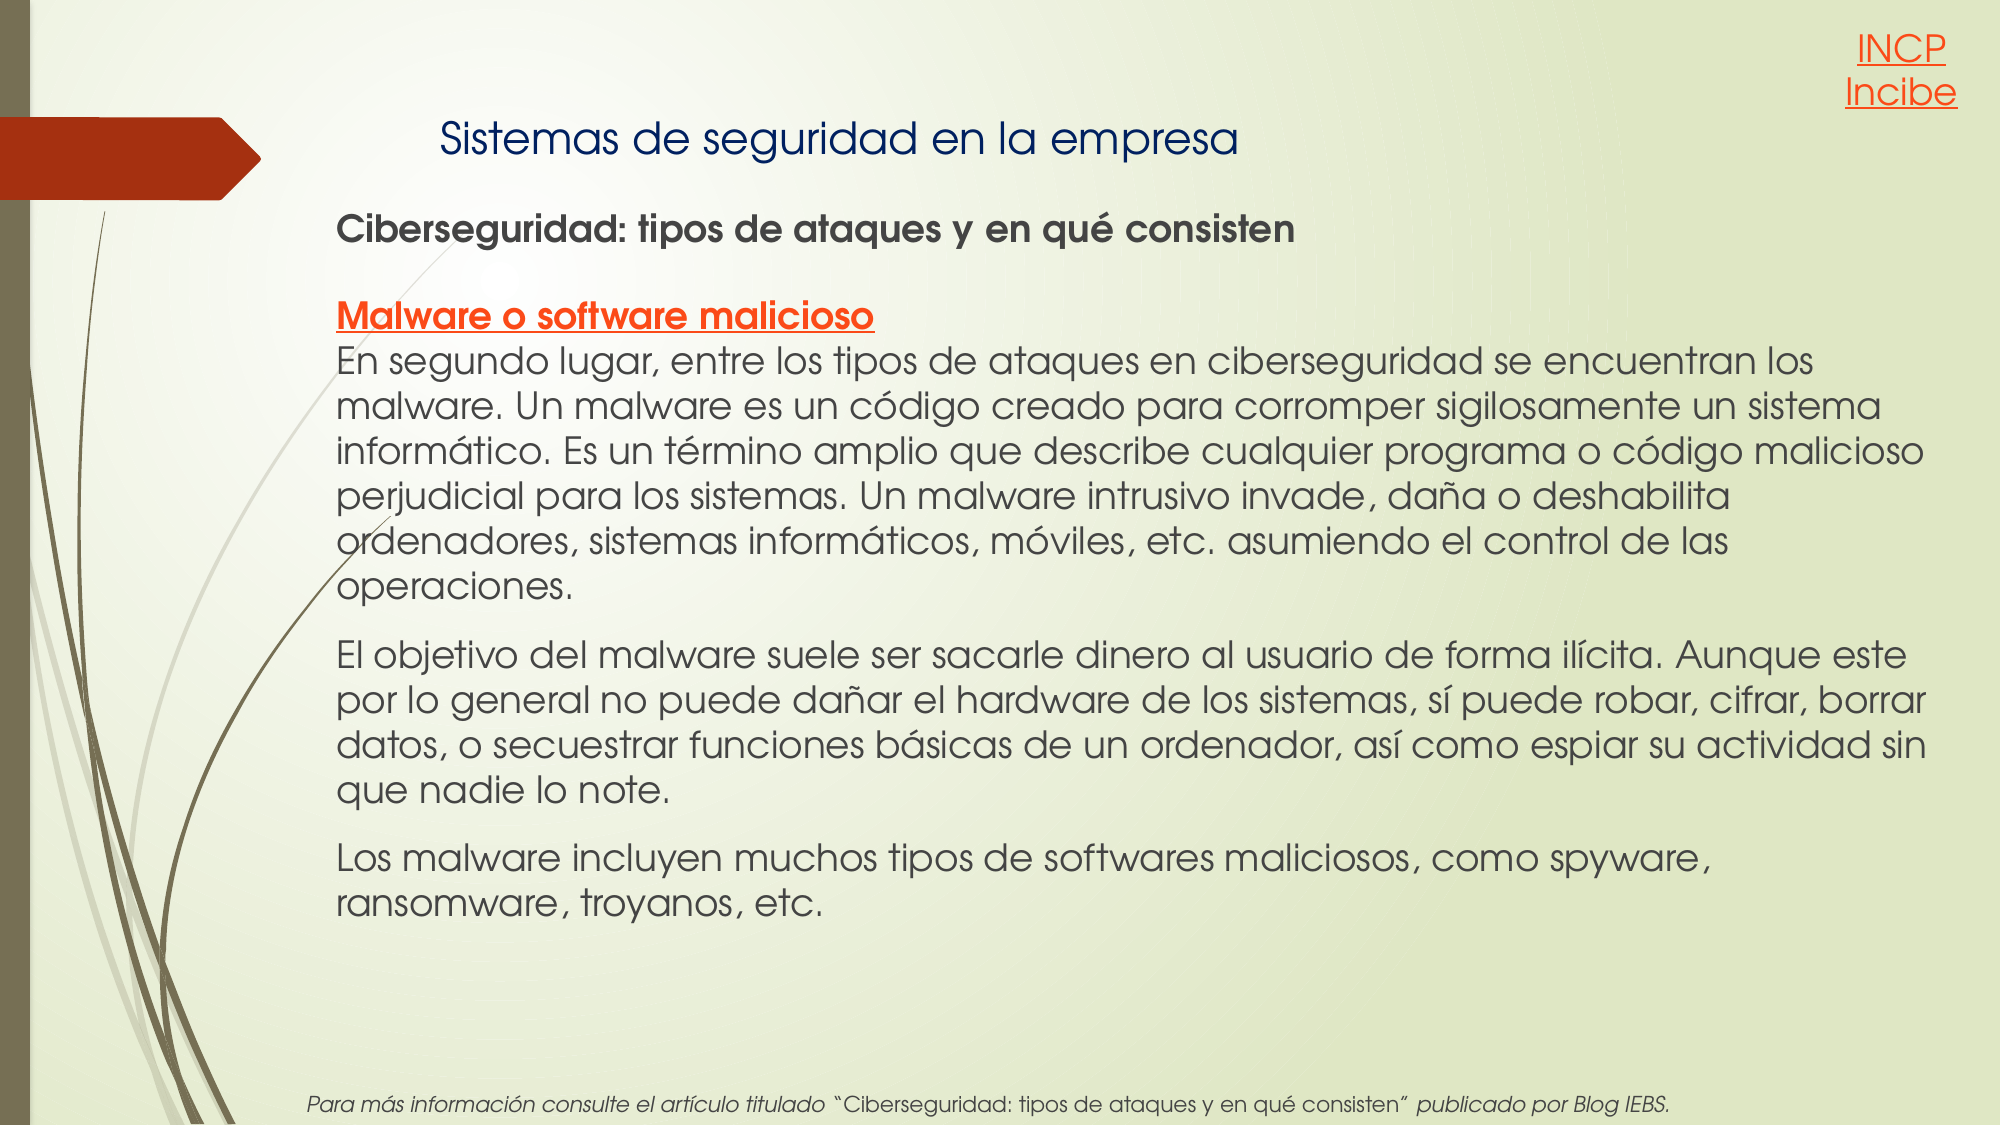

INCP
Incibe
Sistemas de seguridad en la empresa
Ciberseguridad: tipos de ataques y en qué consisten
Malware o software malicioso
En segundo lugar, entre los tipos de ataques en ciberseguridad se encuentran los malware. Un malware es un código creado para corromper sigilosamente un sistema informático. Es un término amplio que describe cualquier programa o código malicioso perjudicial para los sistemas. Un malware intrusivo invade, daña o deshabilita ordenadores, sistemas informáticos, móviles, etc. asumiendo el control de las operaciones.
El objetivo del malware suele ser sacarle dinero al usuario de forma ilícita. Aunque este por lo general no puede dañar el hardware de los sistemas, sí puede robar, cifrar, borrar datos, o secuestrar funciones básicas de un ordenador, así como espiar su actividad sin que nadie lo note.
Los malware incluyen muchos tipos de softwares maliciosos, como spyware, ransomware, troyanos, etc.
Para más información consulte el artículo titulado “Ciberseguridad: tipos de ataques y en qué consisten” publicado por Blog IEBS.